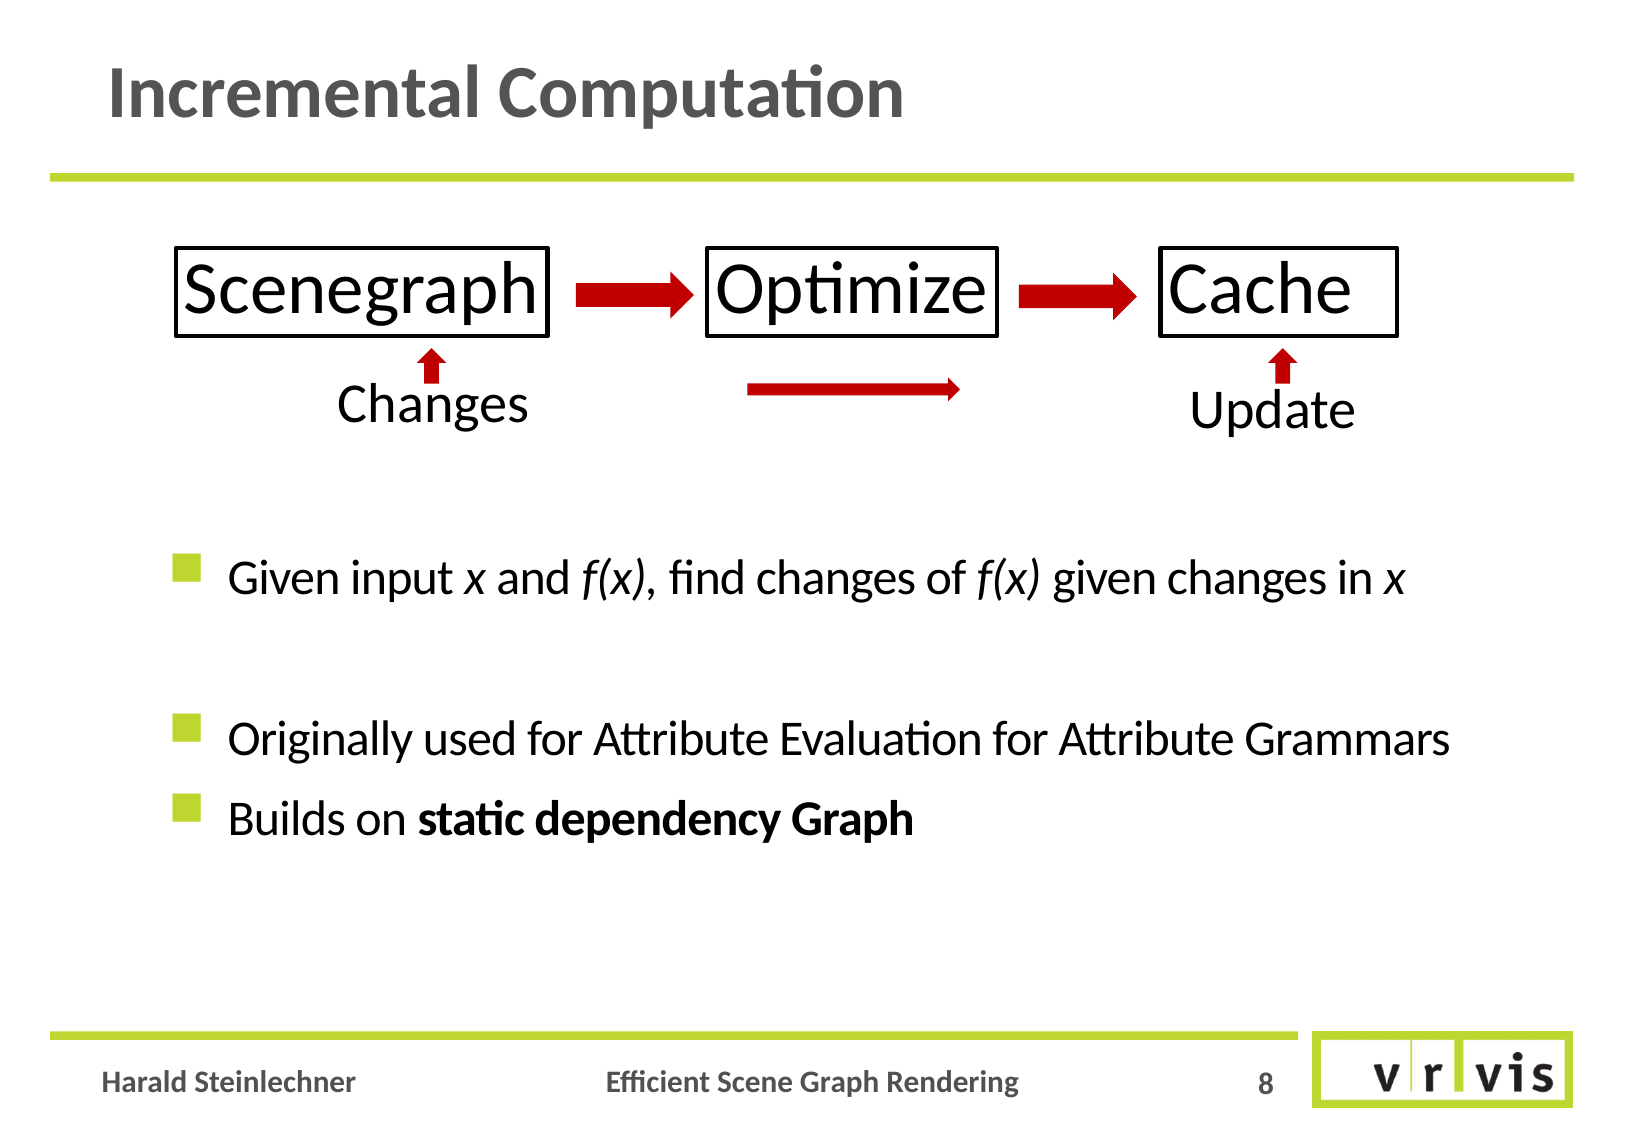

# Incremental Computation
Scenegraph
Optimize
Cache

Changes

Update
Given input x and f(x), find changes of f(x) given changes in x

Originally used for Attribute Evaluation for Attribute Grammars
Builds on static dependency Graph

8